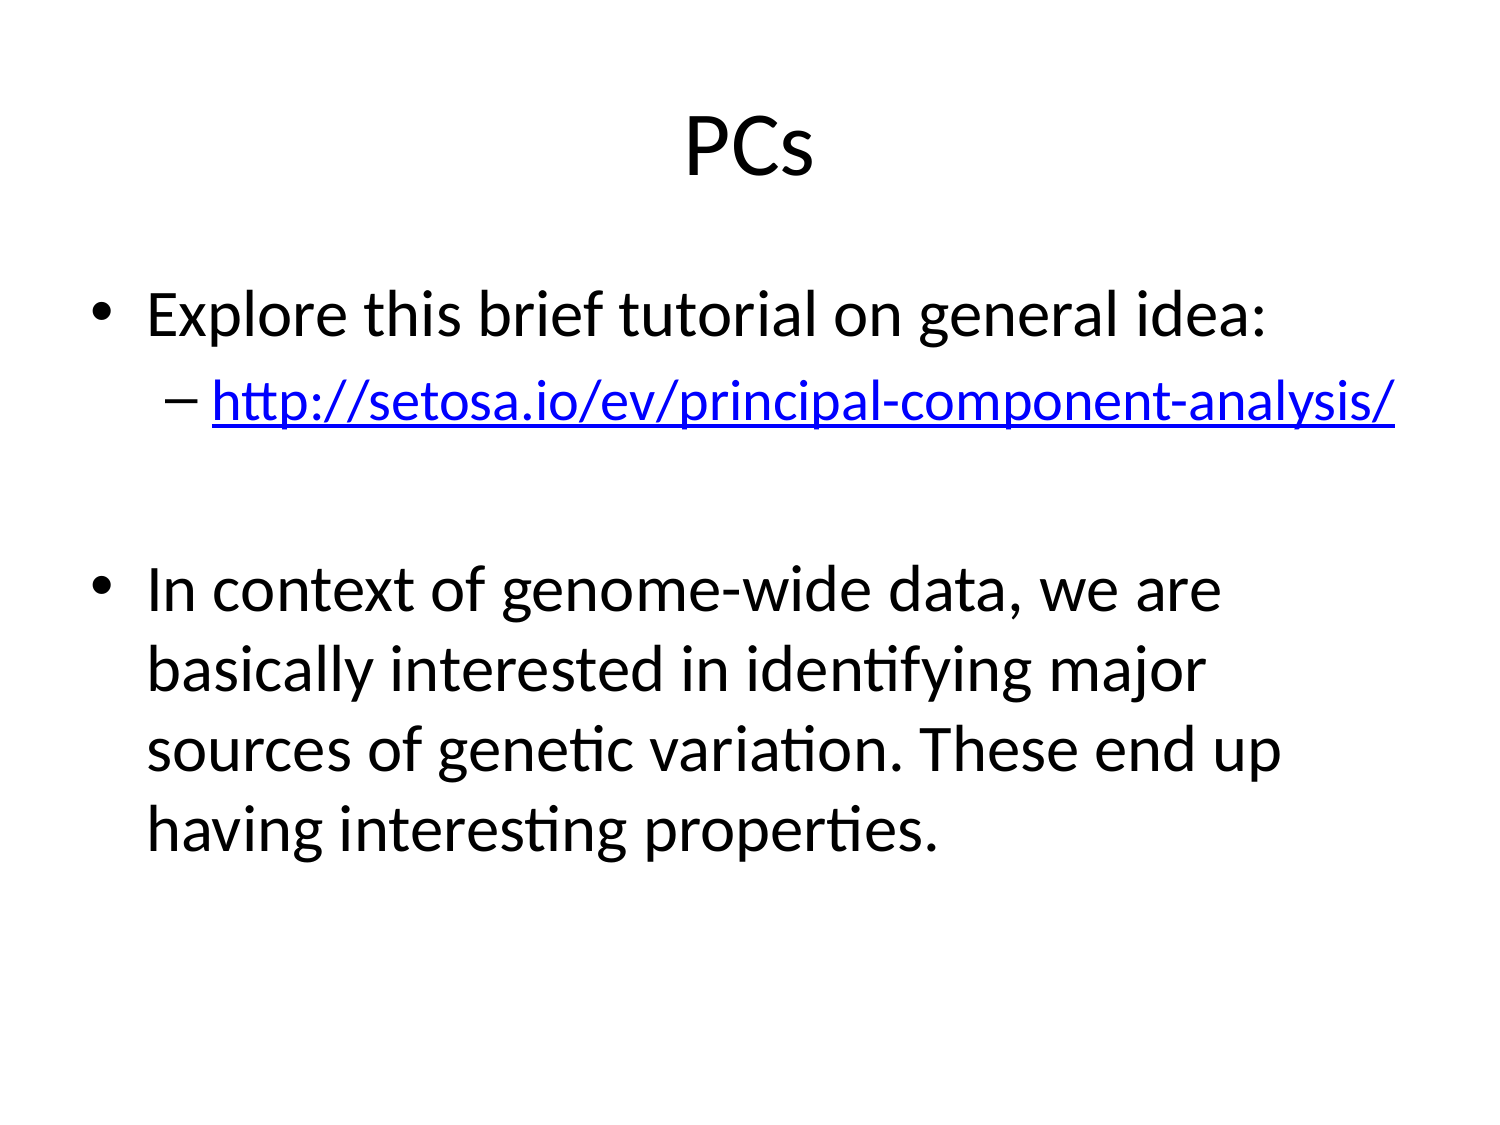

# PCs
Explore this brief tutorial on general idea:
http://setosa.io/ev/principal-component-analysis/

In context of genome-wide data, we are basically interested in identifying major sources of genetic variation. These end up having interesting properties.